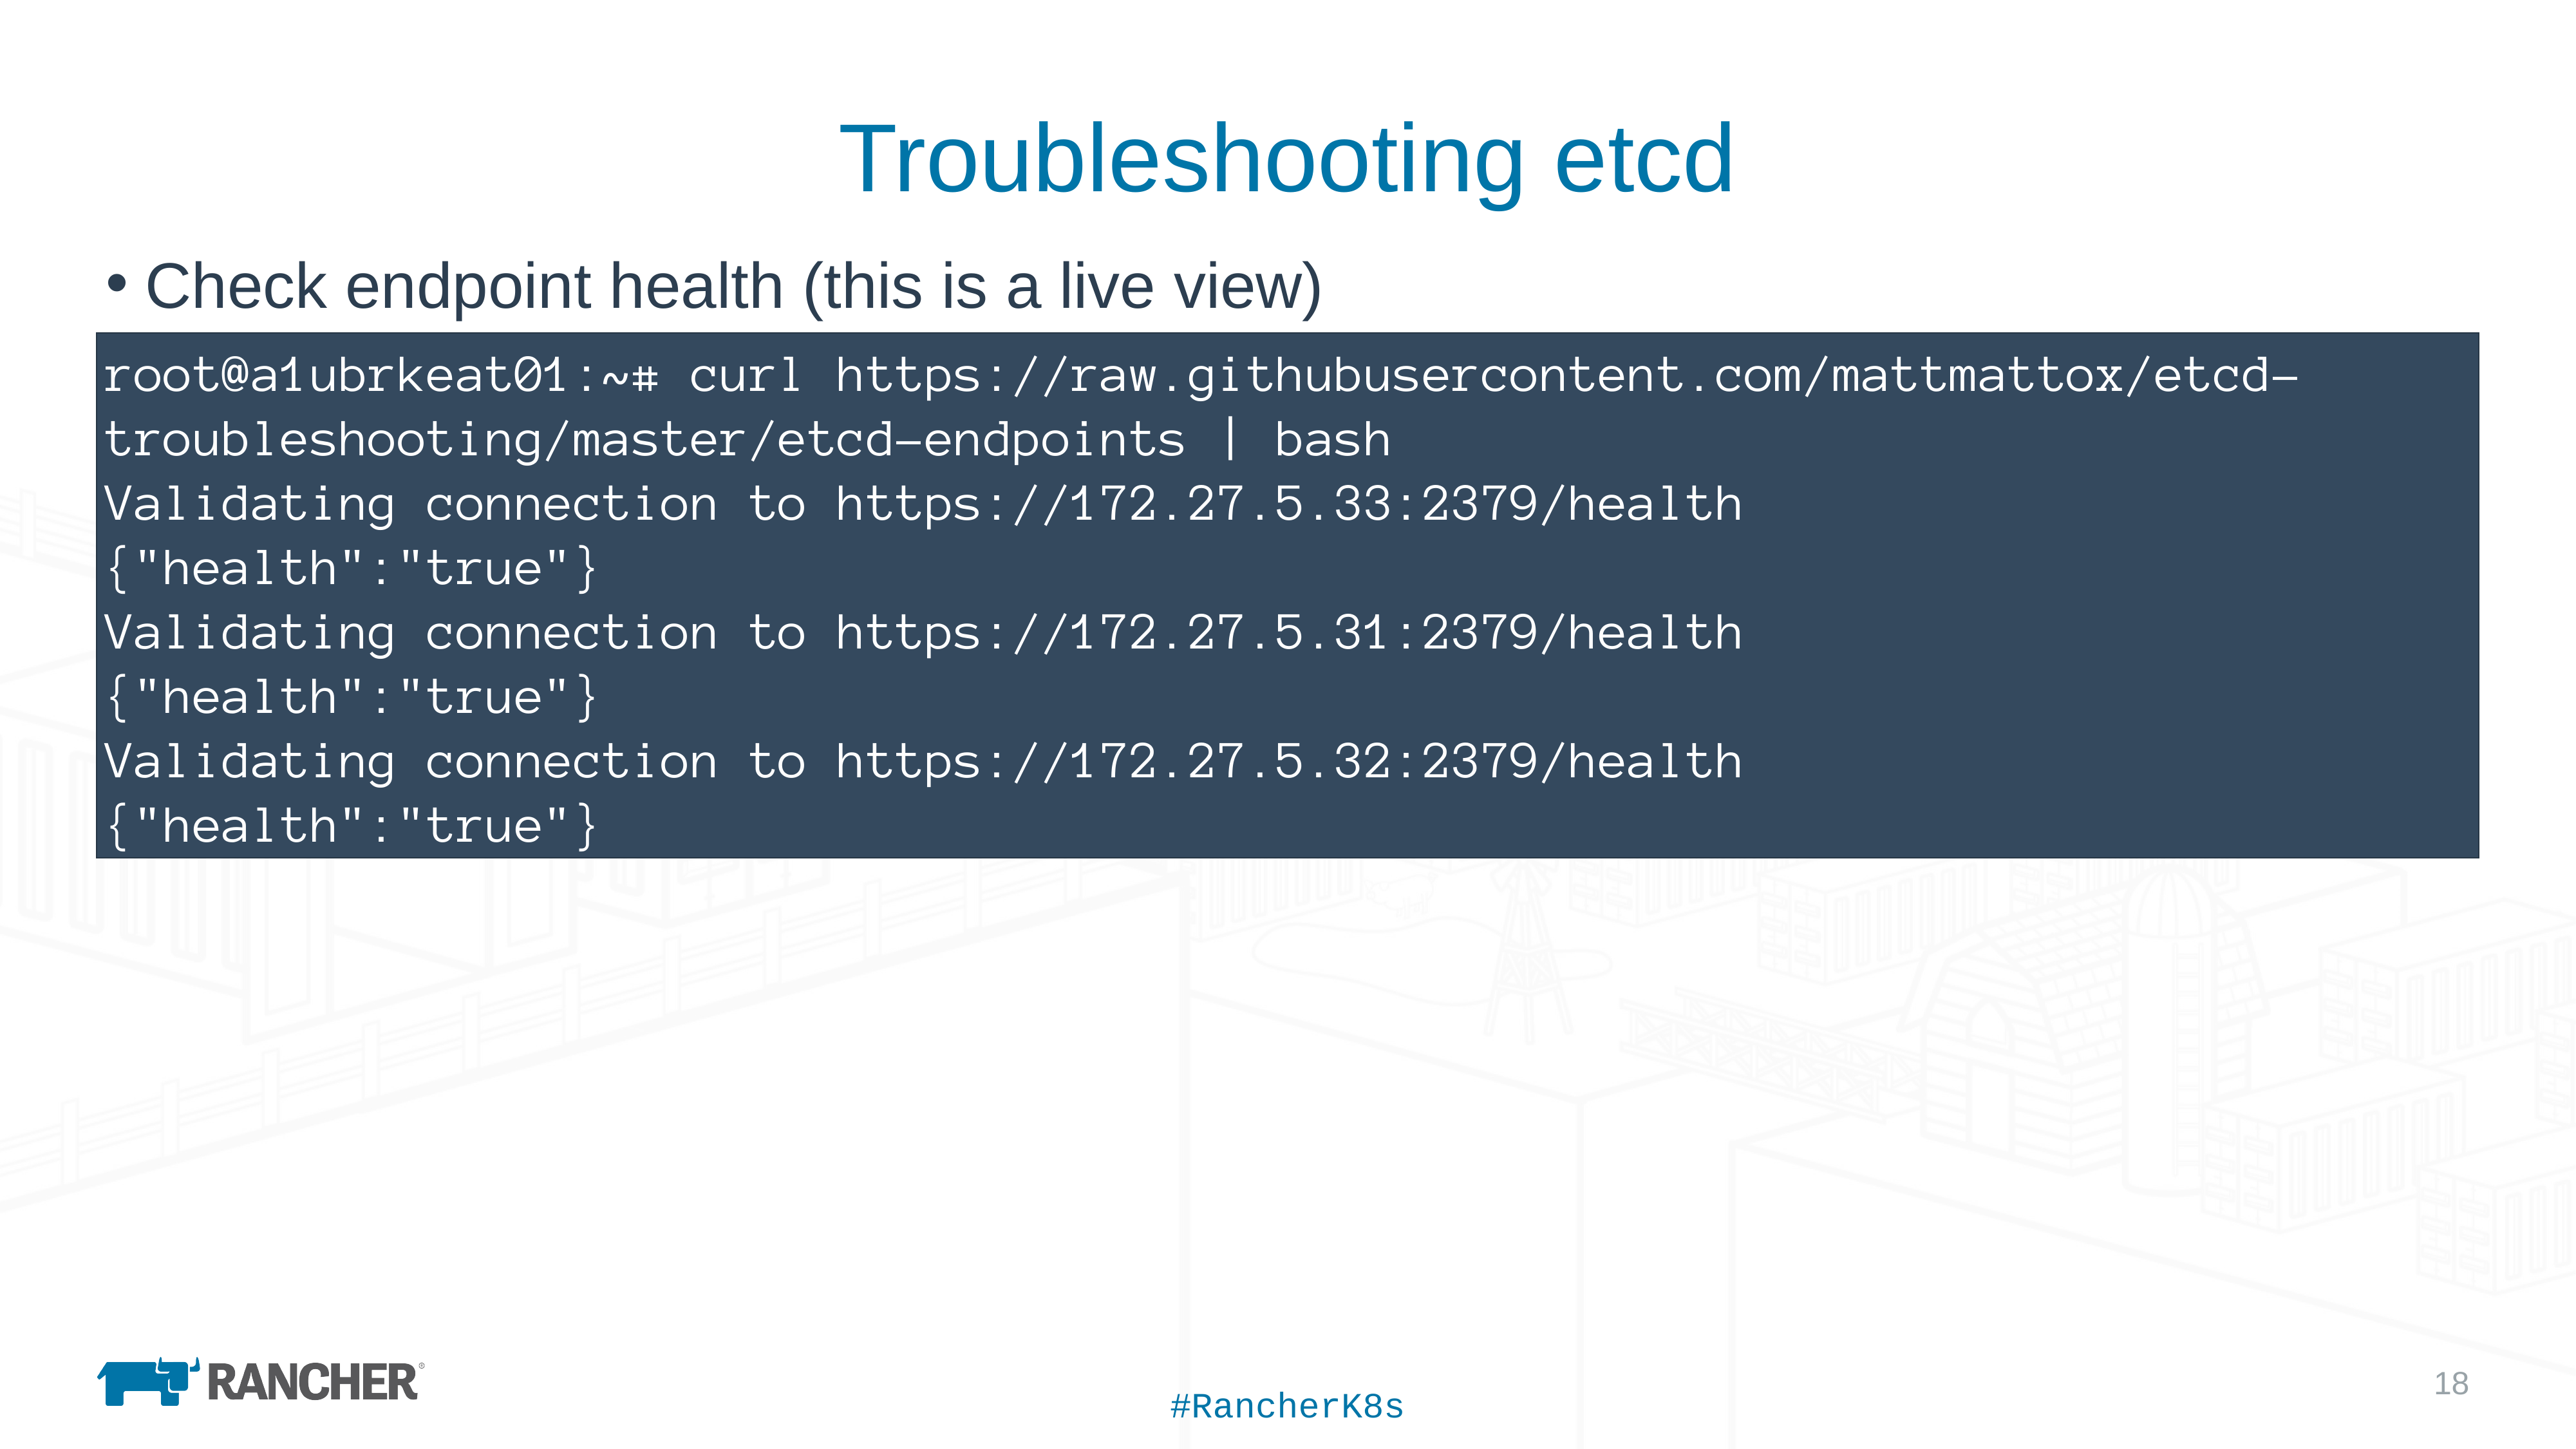

# Troubleshooting etcd
Check endpoint health (this is a live view)
root@a1ubrkeat01:~# curl https://raw.githubusercontent.com/mattmattox/etcd-troubleshooting/master/etcd-endpoints | bash
Validating connection to https://172.27.5.33:2379/health
{"health":"true"}
Validating connection to https://172.27.5.31:2379/health
{"health":"true"}
Validating connection to https://172.27.5.32:2379/health
{"health":"true"}
#RancherK8s